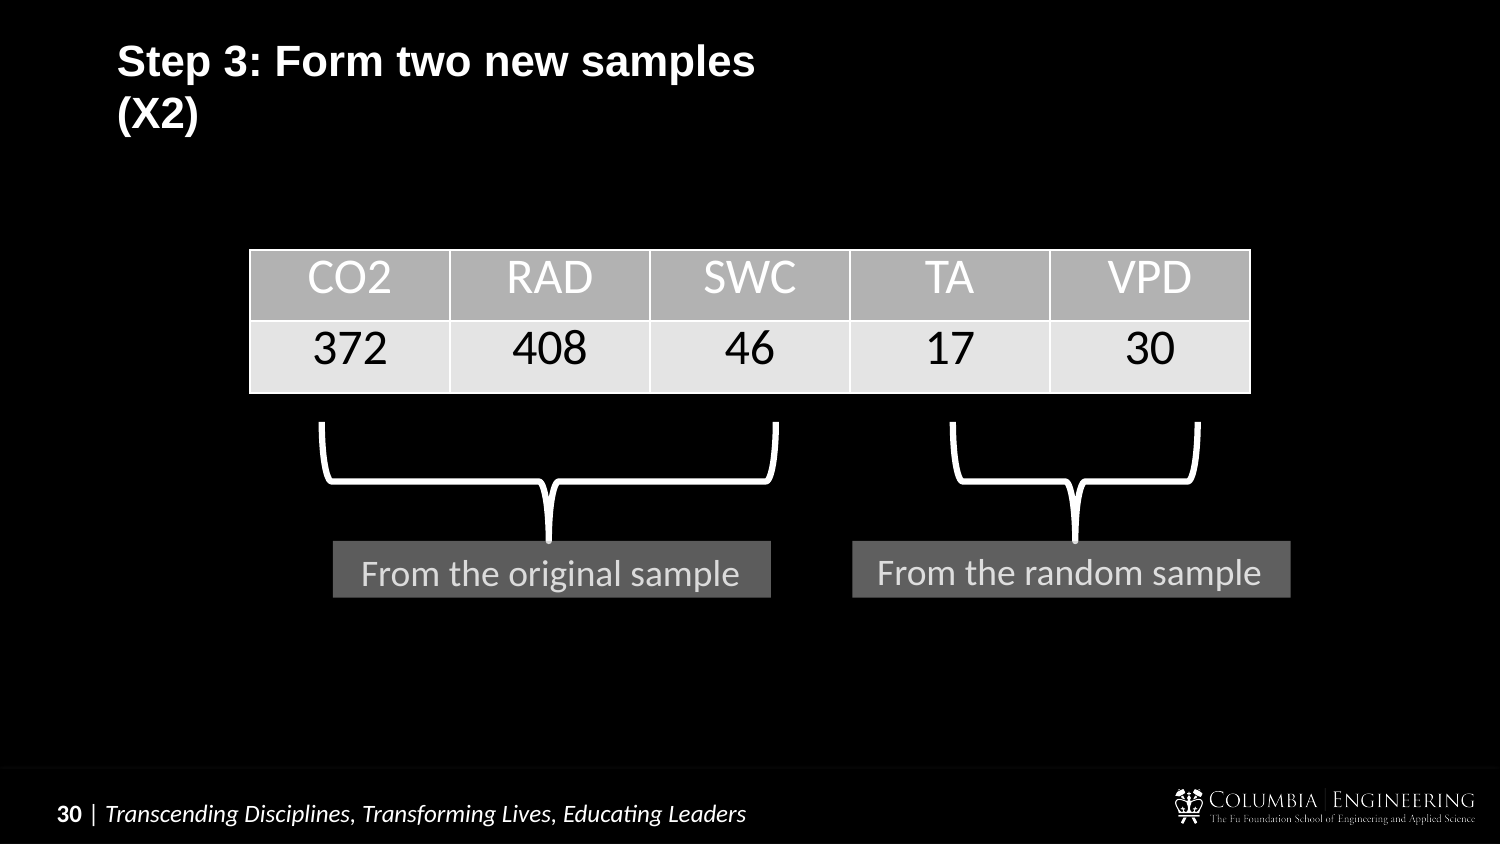

Step 3: Form two new samples (X2)
| CO2 | RAD | SWC | TA | VPD |
| --- | --- | --- | --- | --- |
| 372 | 408 | 46 | 17 | 30 |

From the random sample

From the original sample